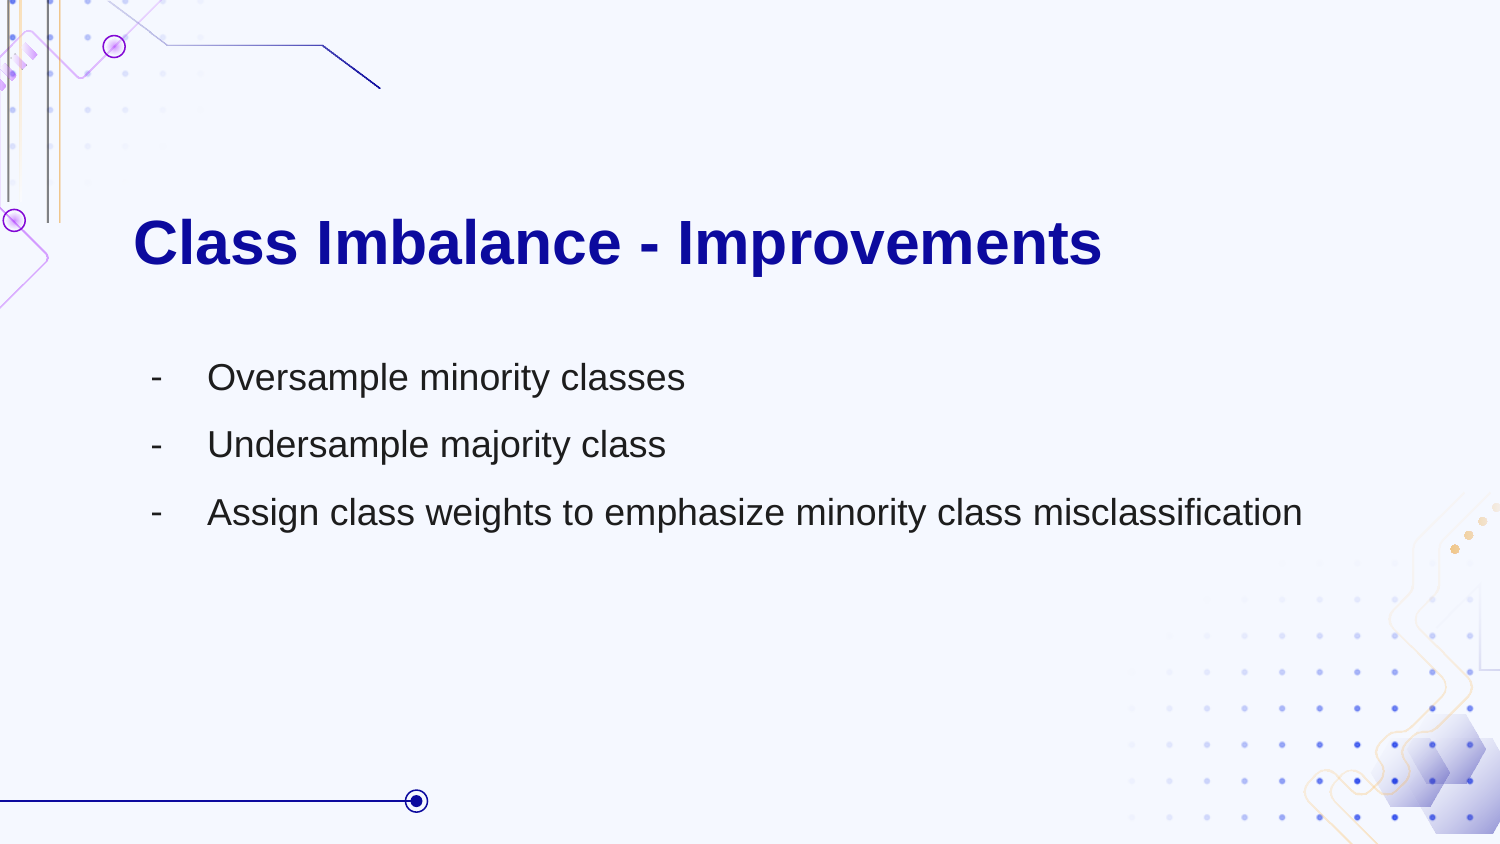

# Class Imbalance - Improvements
Oversample minority classes
Undersample majority class
Assign class weights to emphasize minority class misclassification